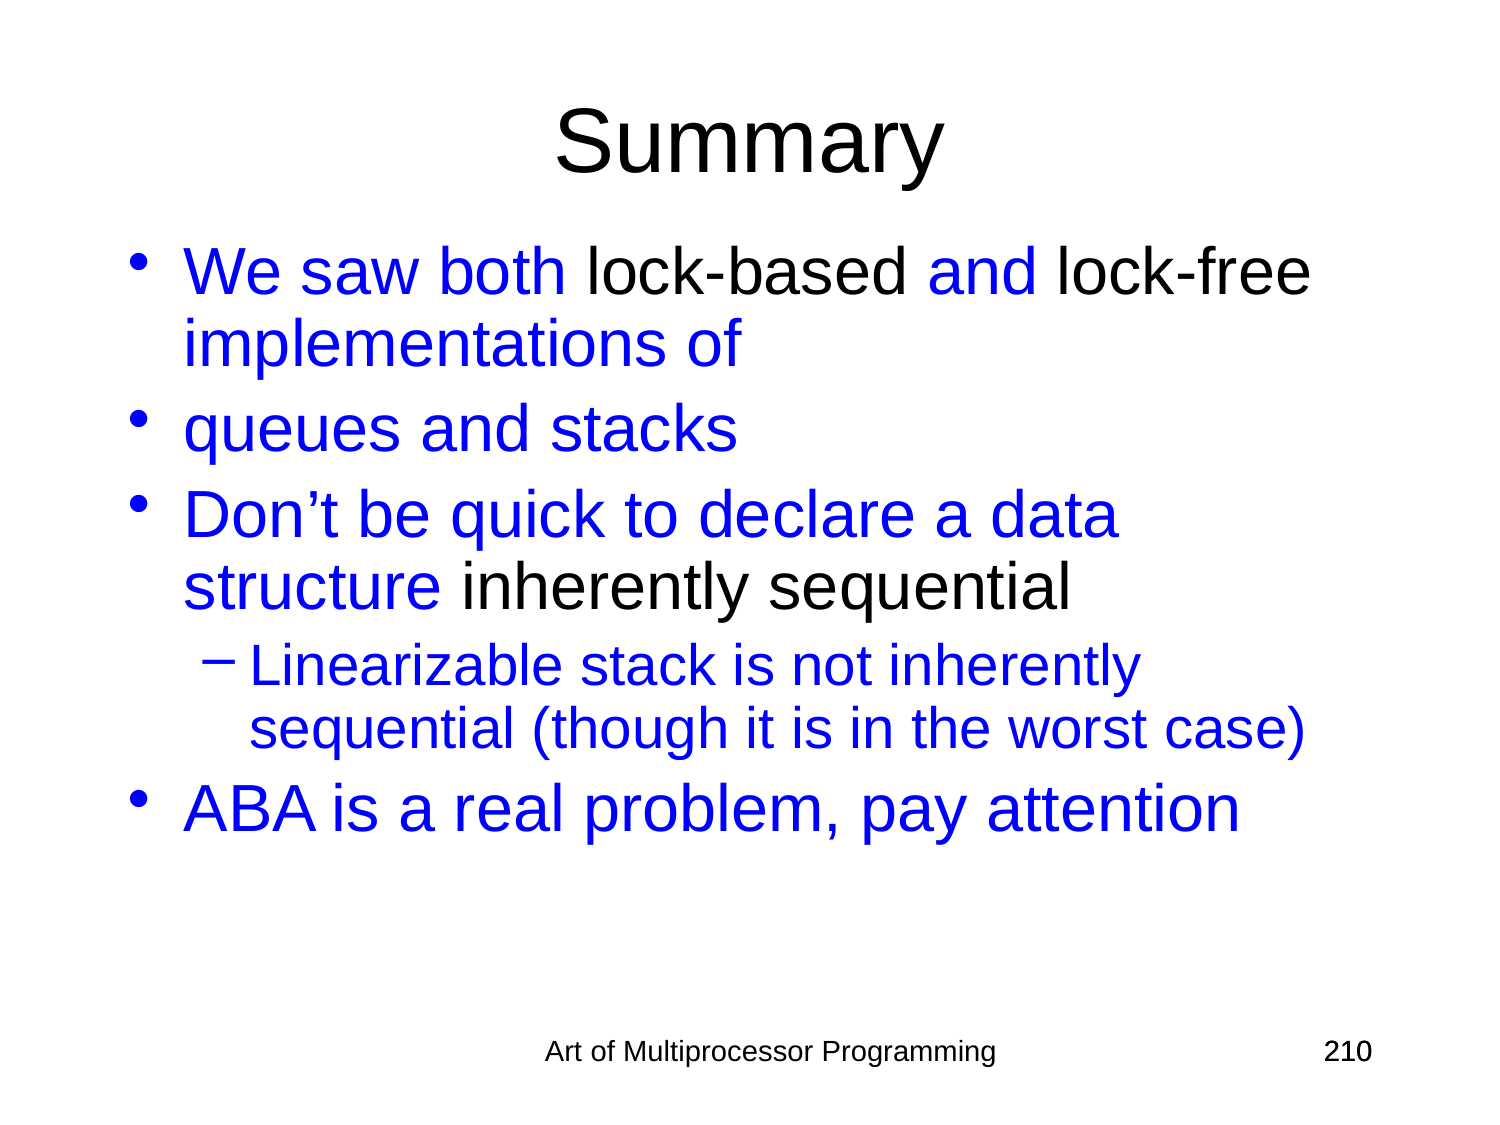

Summary
We saw both lock-based and lock-free implementations of
queues and stacks
Don’t be quick to declare a data structure inherently sequential
Linearizable stack is not inherently sequential (though it is in the worst case)
ABA is a real problem, pay attention
Art of Multiprocessor Programming
210
210